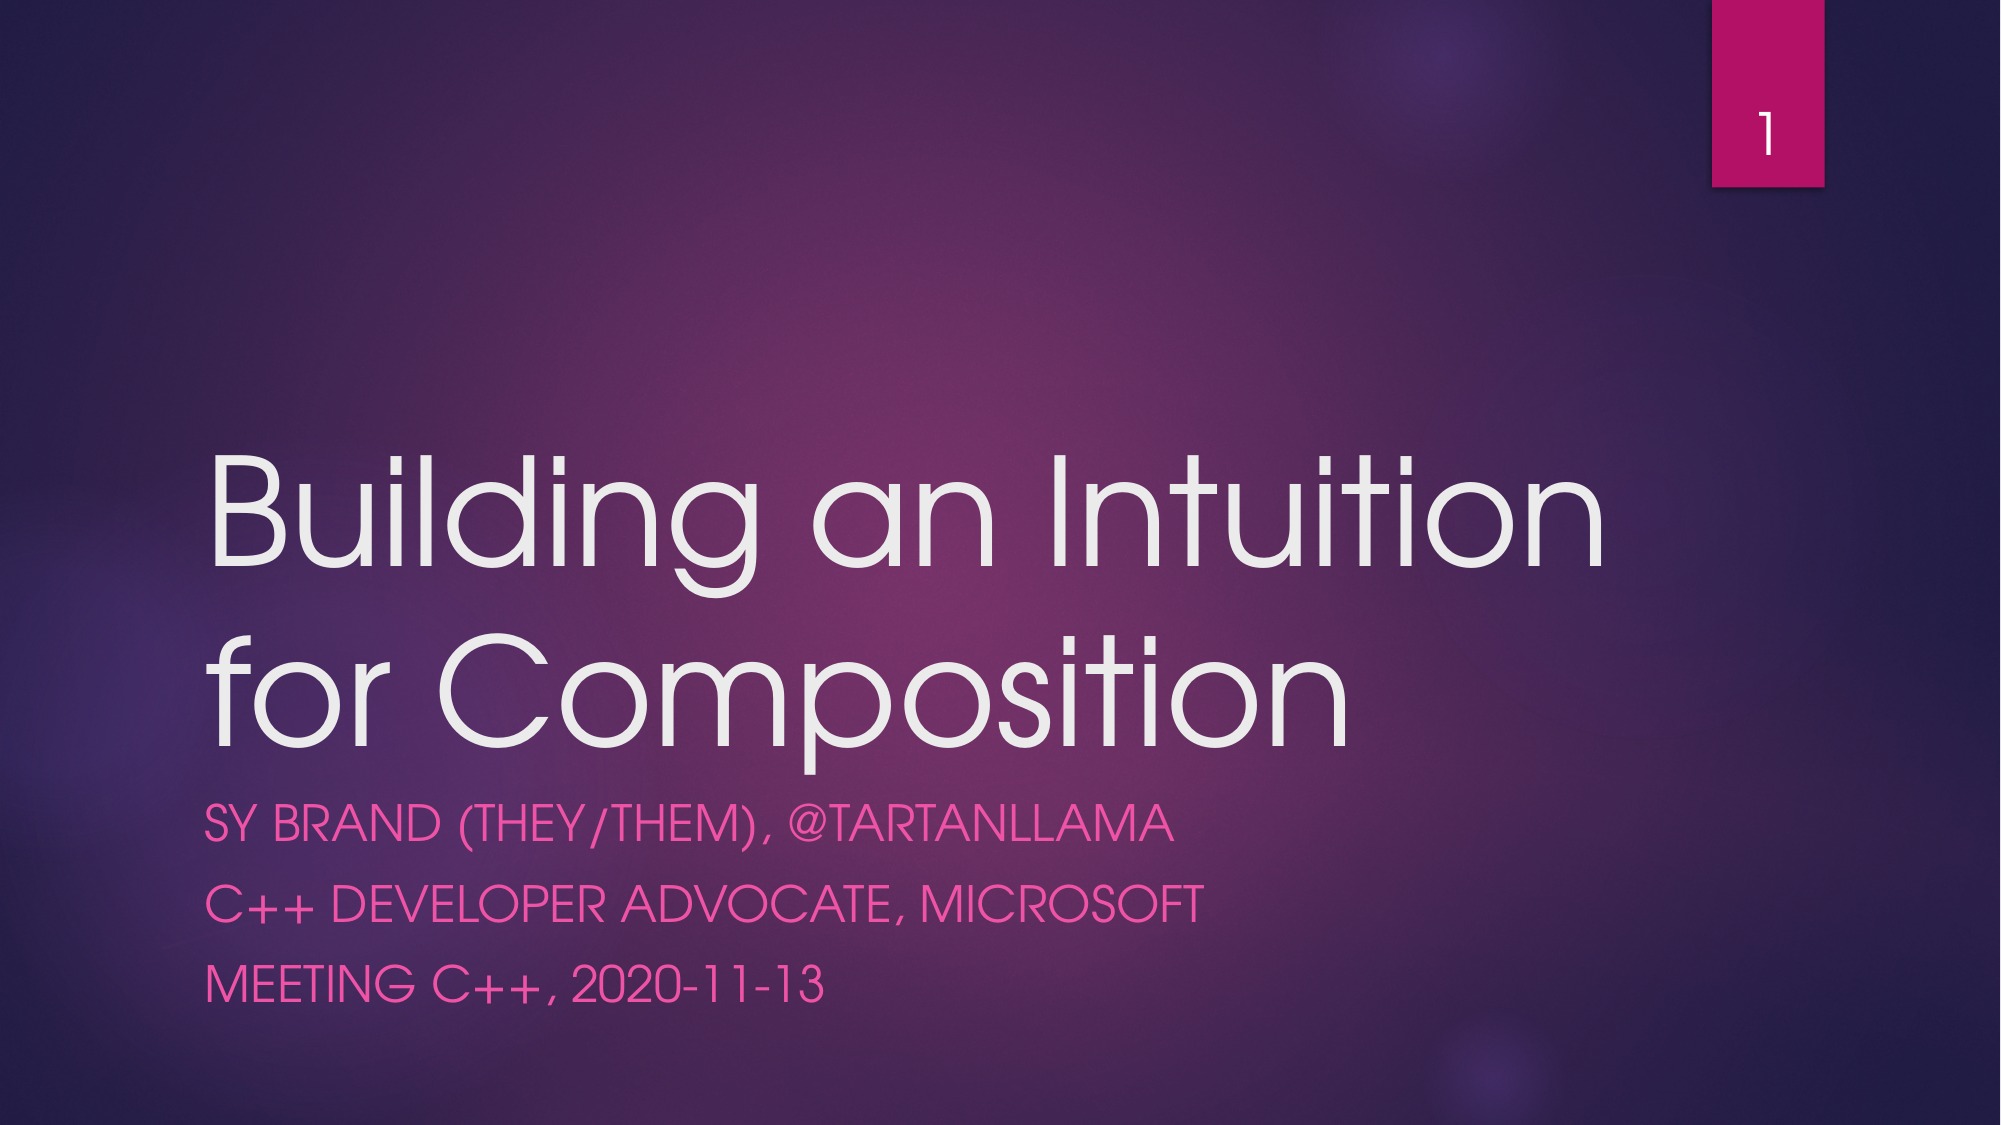

1
# Building an Intuition for Composition
Sy Brand (they/them), @TartanLlama
C++ Developer Advocate, Microsoft
Meeting C++, 2020-11-13